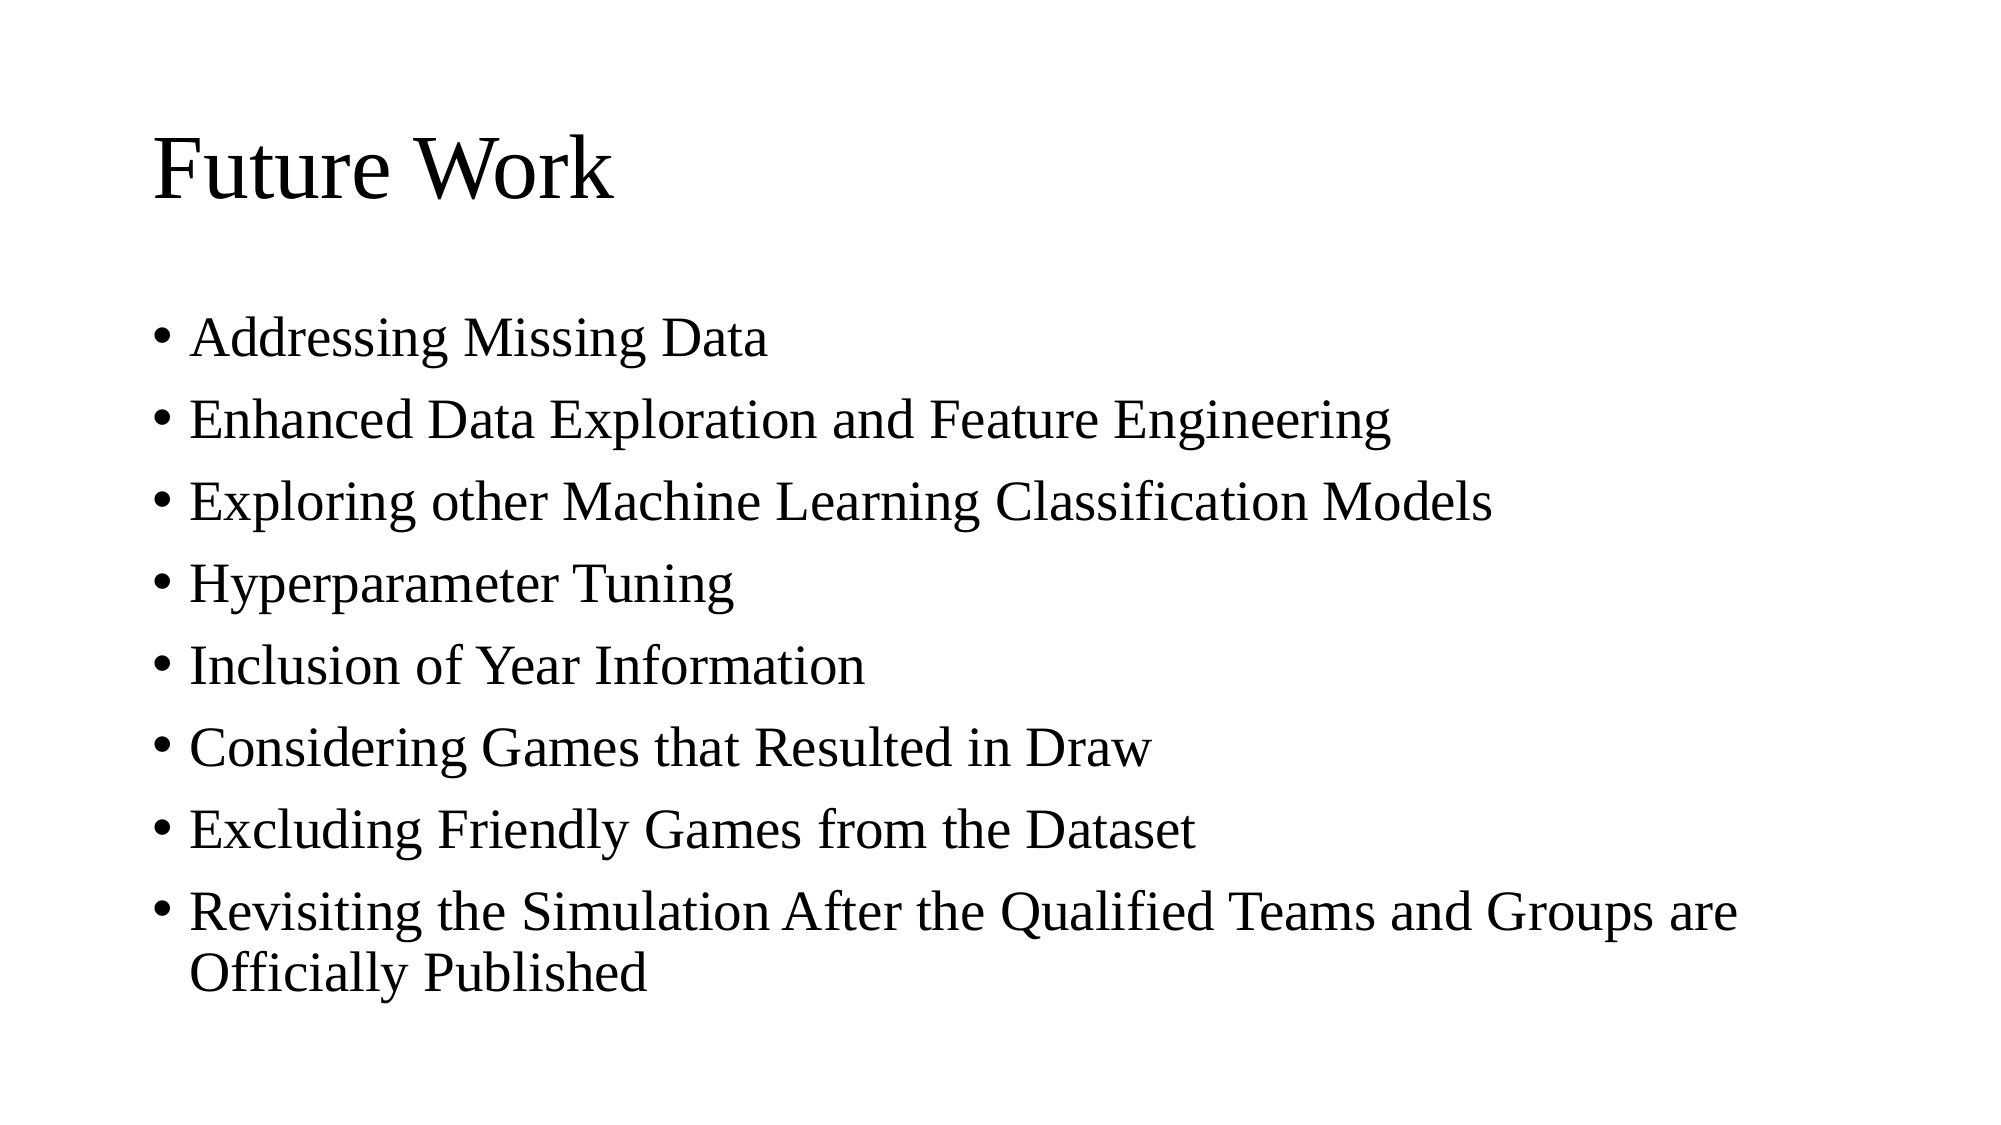

# Future Work
Addressing Missing Data
Enhanced Data Exploration and Feature Engineering
Exploring other Machine Learning Classification Models
Hyperparameter Tuning
Inclusion of Year Information
Considering Games that Resulted in Draw
Excluding Friendly Games from the Dataset
Revisiting the Simulation After the Qualified Teams and Groups are Officially Published